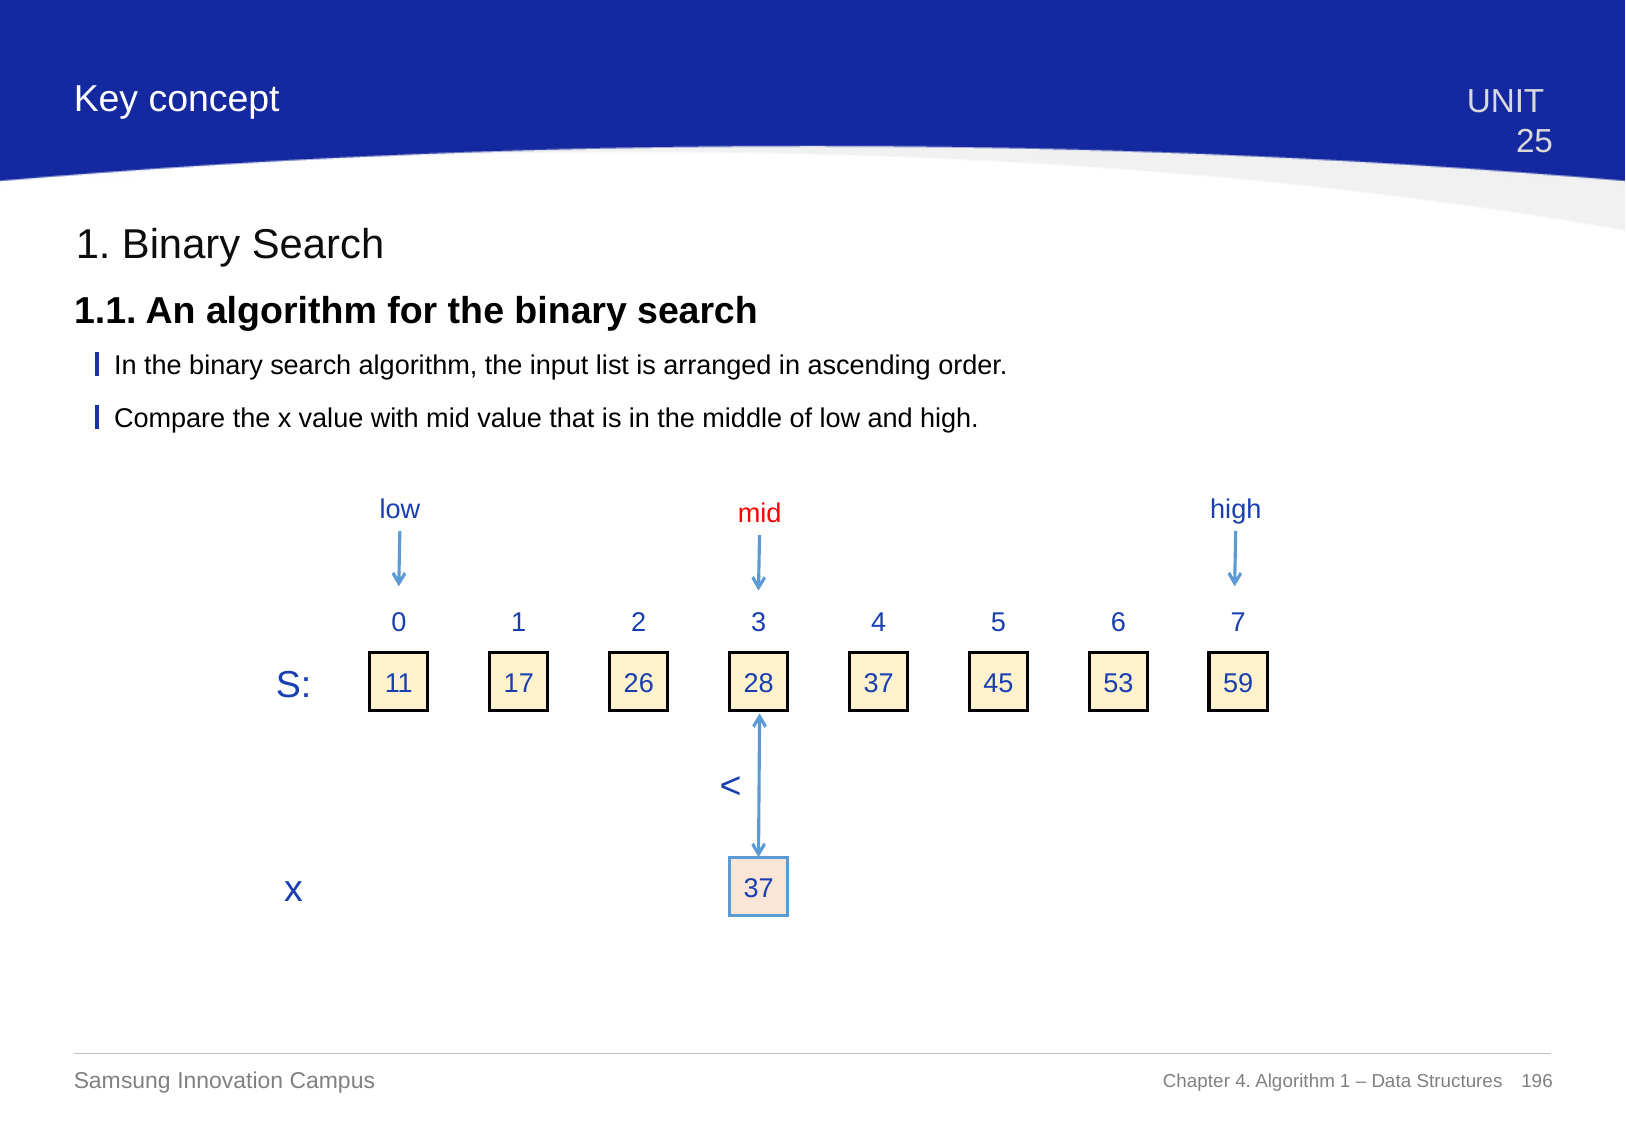

Key concept
UNIT  25
1. Binary Search
1.1. An algorithm for the binary search
In the binary search algorithm, the input list is arranged in ascending order.
Compare the x value with mid value that is in the middle of low and high.
low
high
mid
0
1
2
3
4
5
6
7
S:
11
17
26
28
37
45
53
59
<
x
37